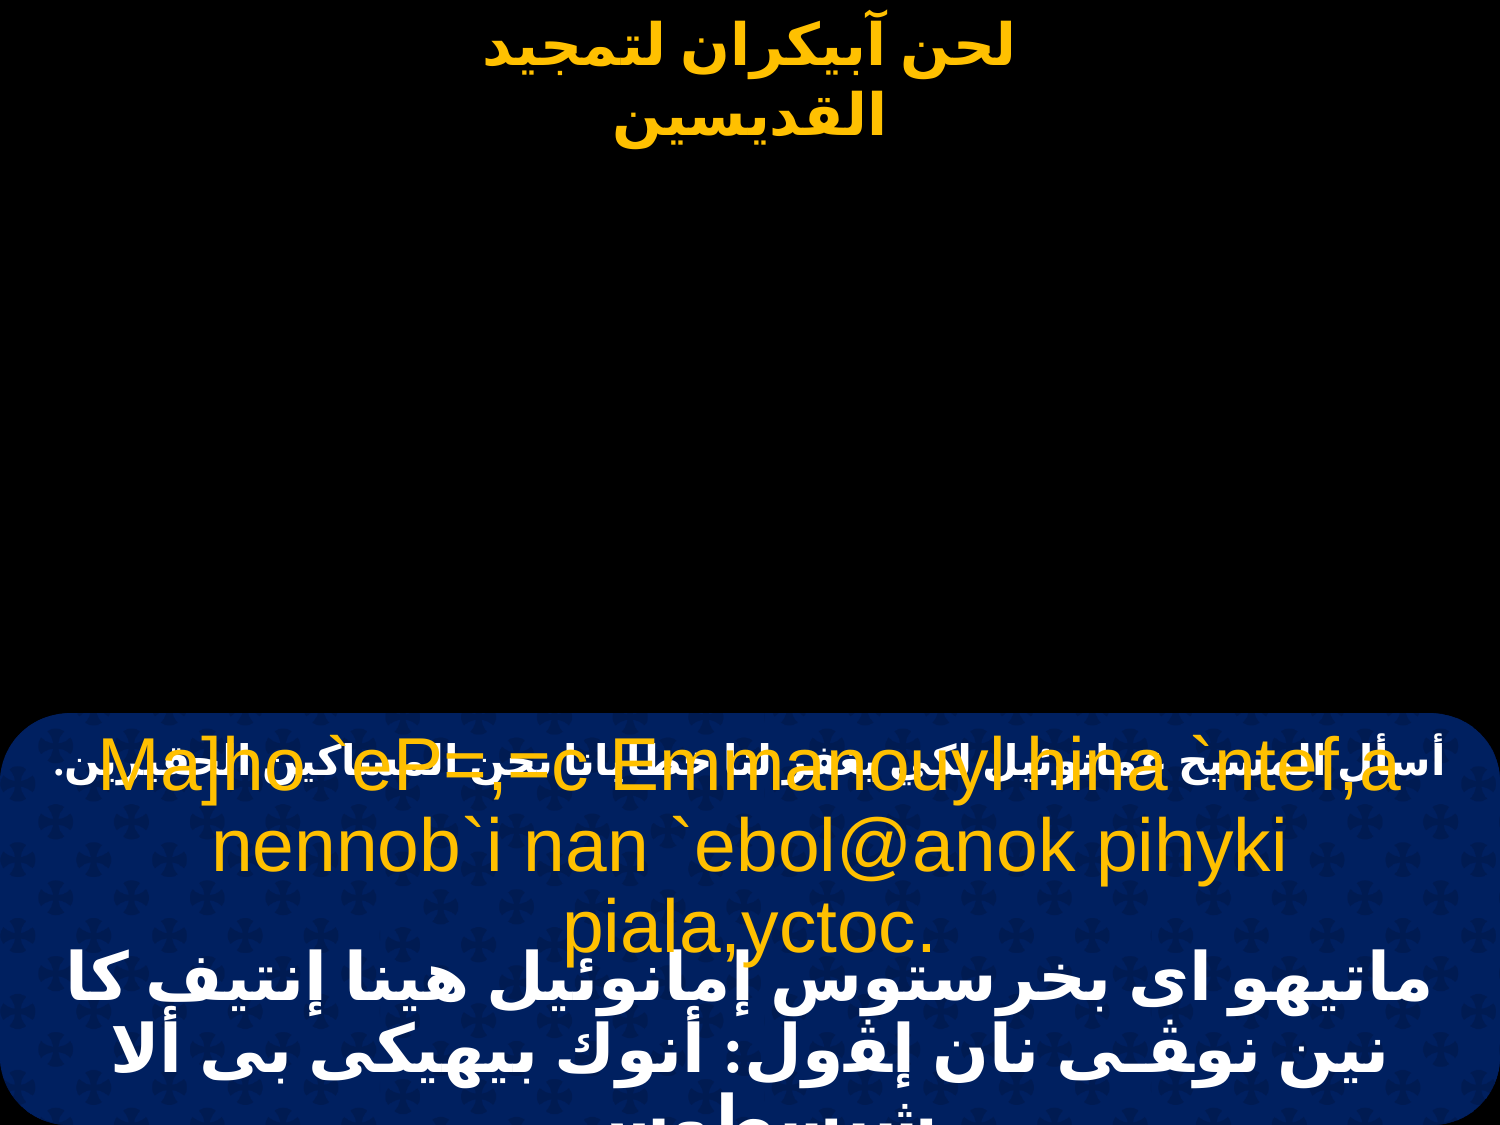

# أسأل المسيح عمانوئيل لكي يغفر لنا خطايانا نحن المساكين الحقيرين.
Ma]ho `eP=,=c Emmanouyl hina `ntef,a nennob`i nan `ebol@anok pihyki piala,yctoc.
ماتيهو اى بخرستوس إمانوئيل هينا إنتيف كا نين نوﭭـى نان إﭭول: أنوك بيهيكى بى ألا شيسطوس.